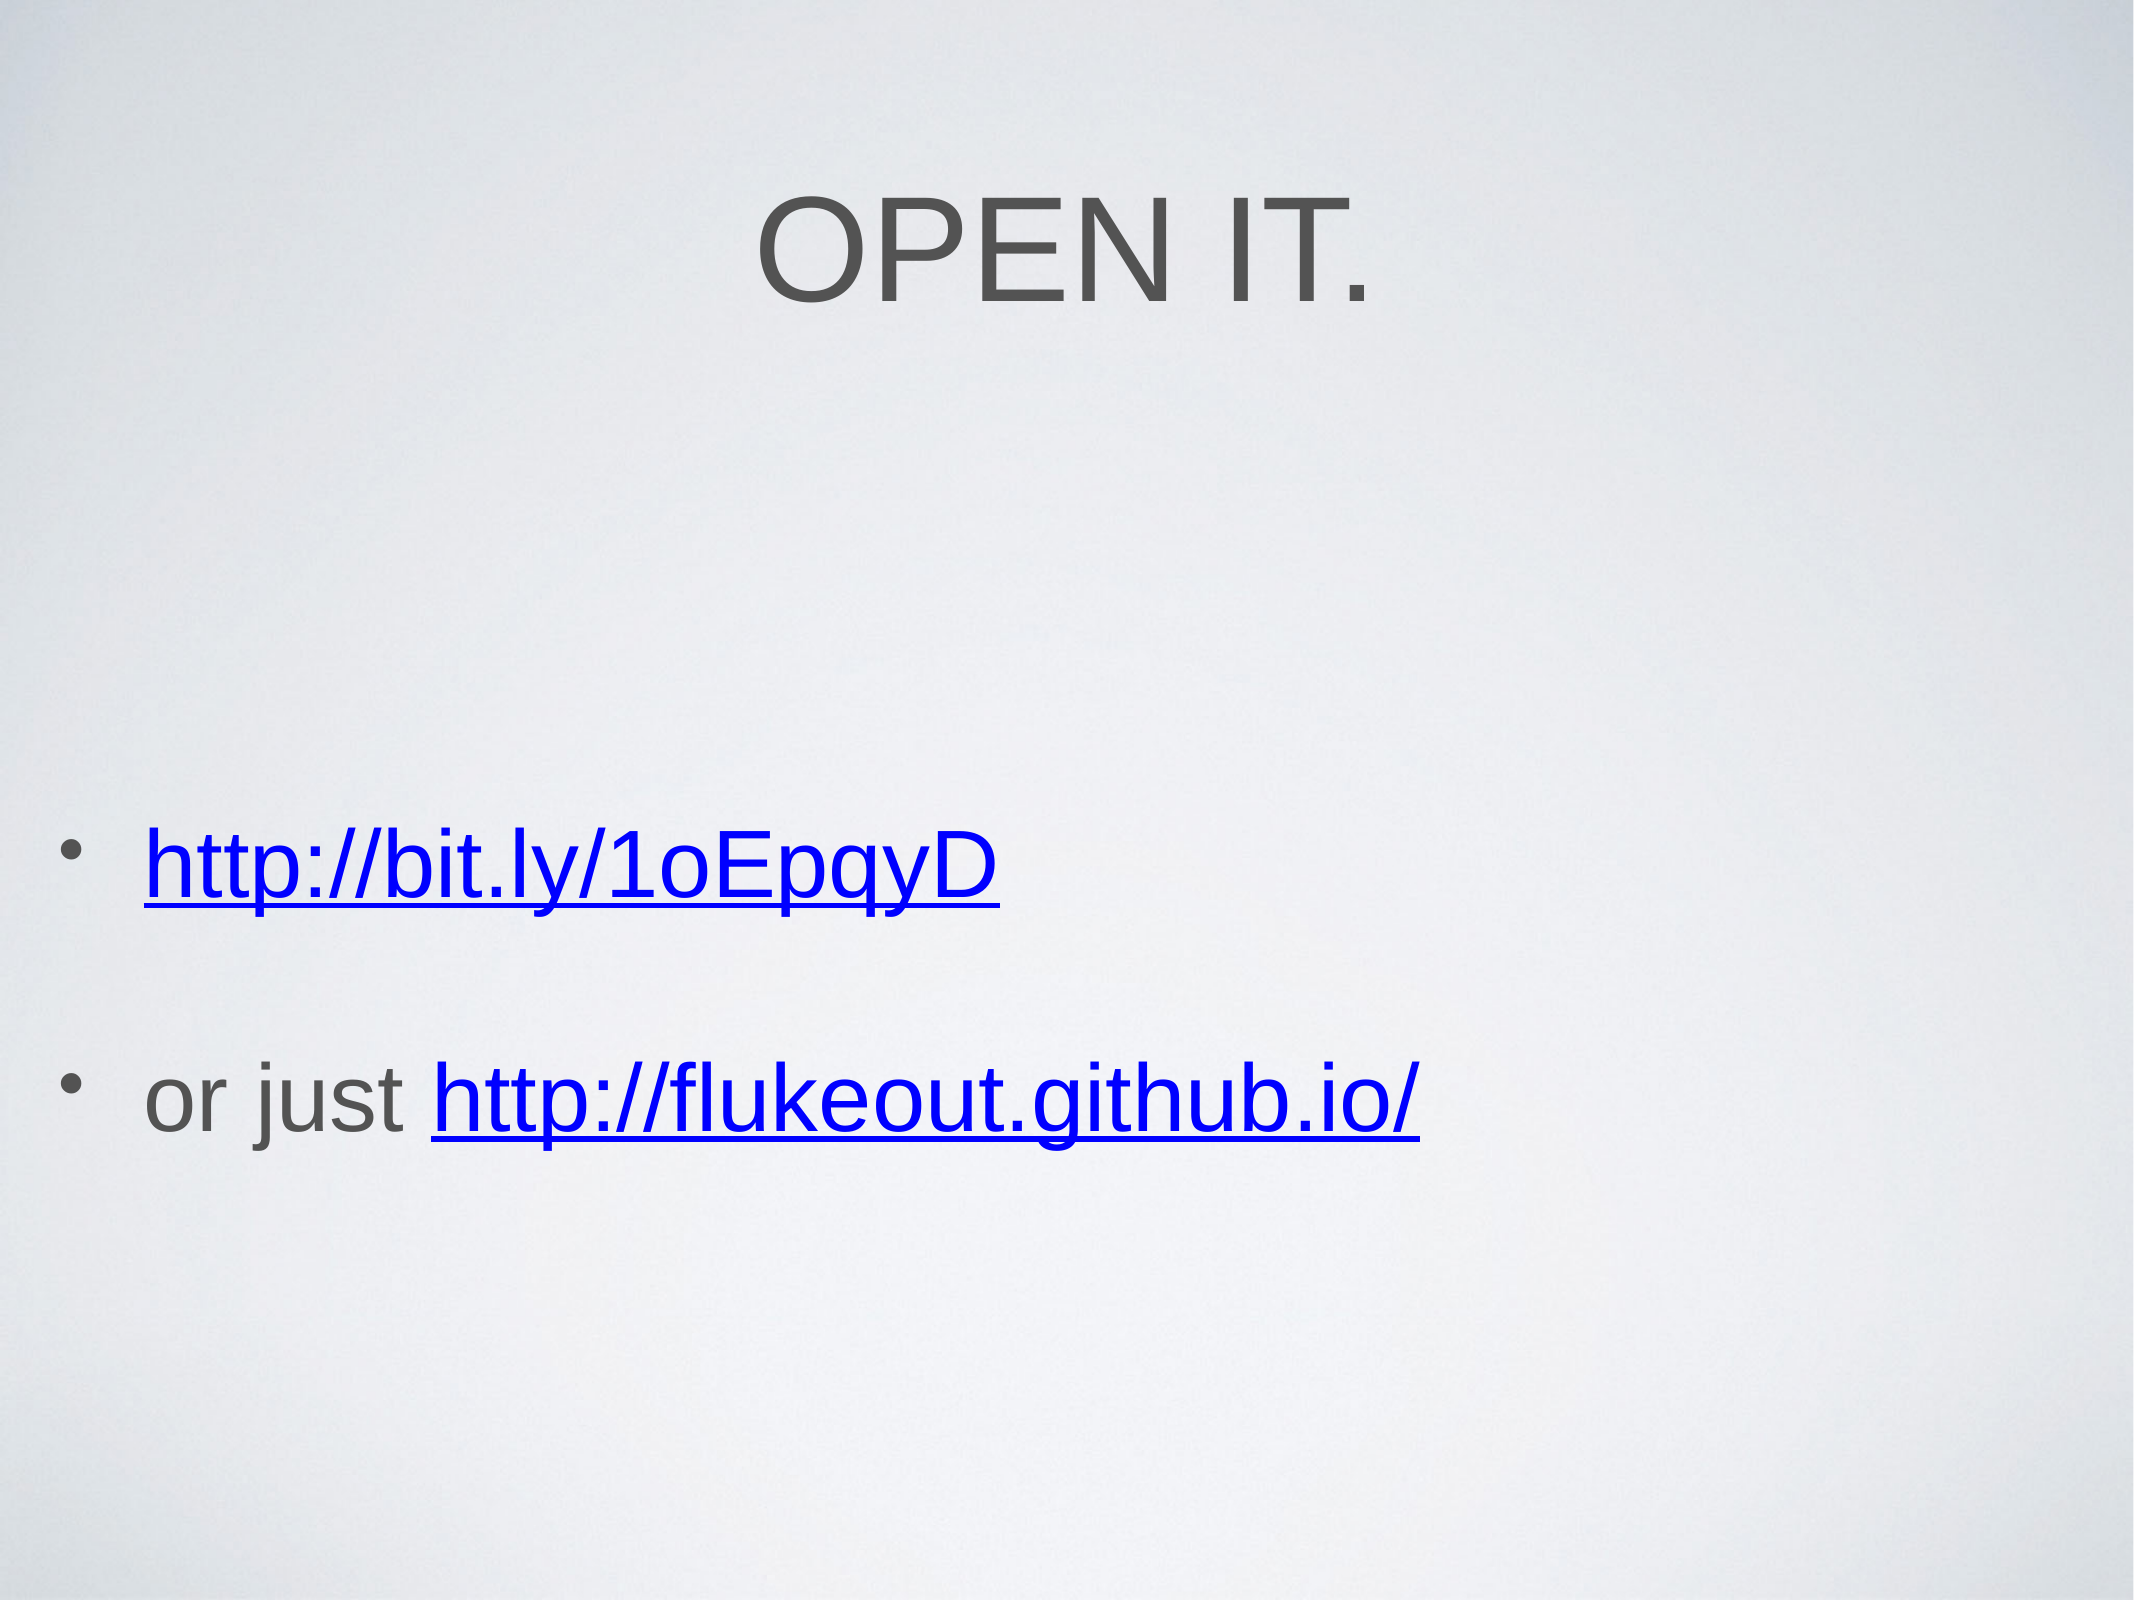

# open it.
http://bit.ly/1oEpqyD
or just http://flukeout.github.io/